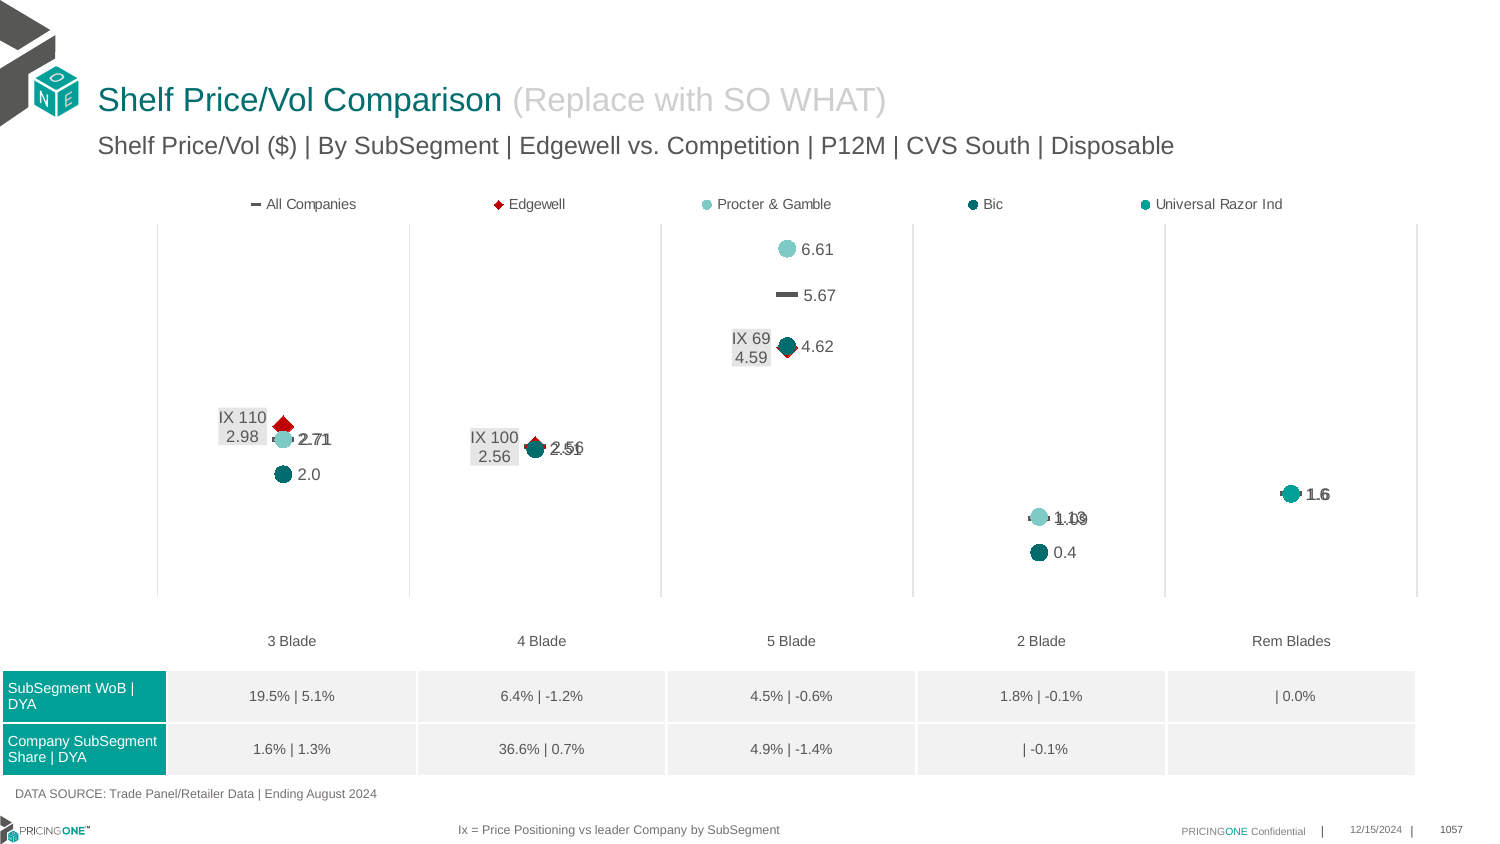

# Shelf Price/Vol Comparison (Replace with SO WHAT)
Shelf Price/Vol ($) | By SubSegment | Edgewell vs. Competition | P12M | CVS South | Disposable

### Chart

| Category | All Companies | Edgewell | Procter & Gamble | Bic | Universal Razor Ind |
|---|---|---|---|---|---|
| IX 110 | 2.71 | 2.98 | 2.71 | 2.0 | None |
| IX 100 | 2.56 | 2.56 | None | 2.51 | None |
| IX 69 | 5.67 | 4.59 | 6.61 | 4.62 | None |
| IX 0 | 1.09 | None | 1.13 | 0.4 | None |
| None | 1.6 | None | None | None | 1.6 |
|  | 3 Blade | 4 Blade | 5 Blade | 2 Blade | Rem Blades |
| --- | --- | --- | --- | --- | --- |
| SubSegment WoB | DYA | 19.5% | 5.1% | 6.4% | -1.2% | 4.5% | -0.6% | 1.8% | -0.1% | | 0.0% |
| Company SubSegment Share | DYA | 1.6% | 1.3% | 36.6% | 0.7% | 4.9% | -1.4% | | -0.1% |  |
DATA SOURCE: Trade Panel/Retailer Data | Ending August 2024
Ix = Price Positioning vs leader Company by SubSegment
12/15/2024
1057